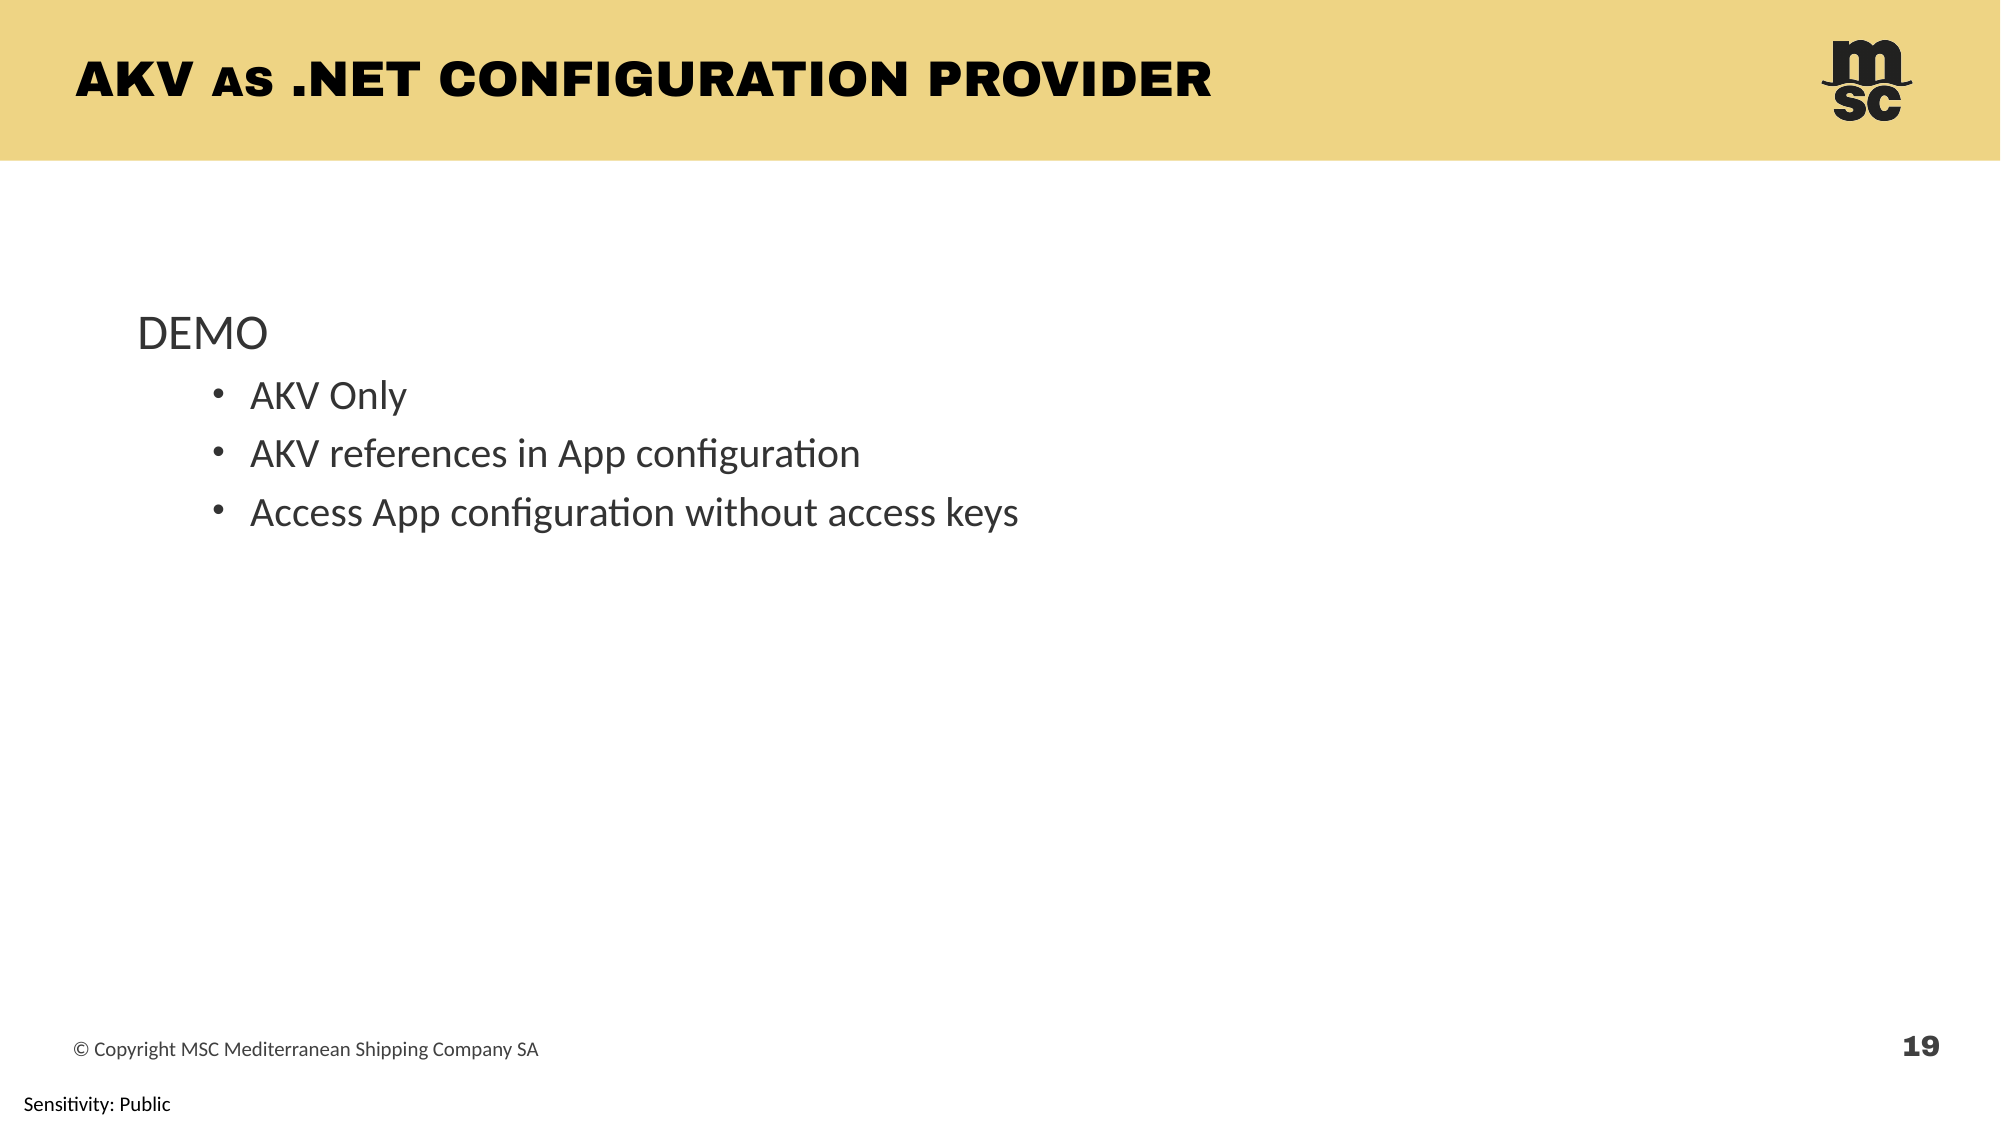

# AKV as .NET configuration provider
DEMO
AKV Only
AKV references in App configuration
Access App configuration without access keys

19
© Copyright MSC Mediterranean Shipping Company SA